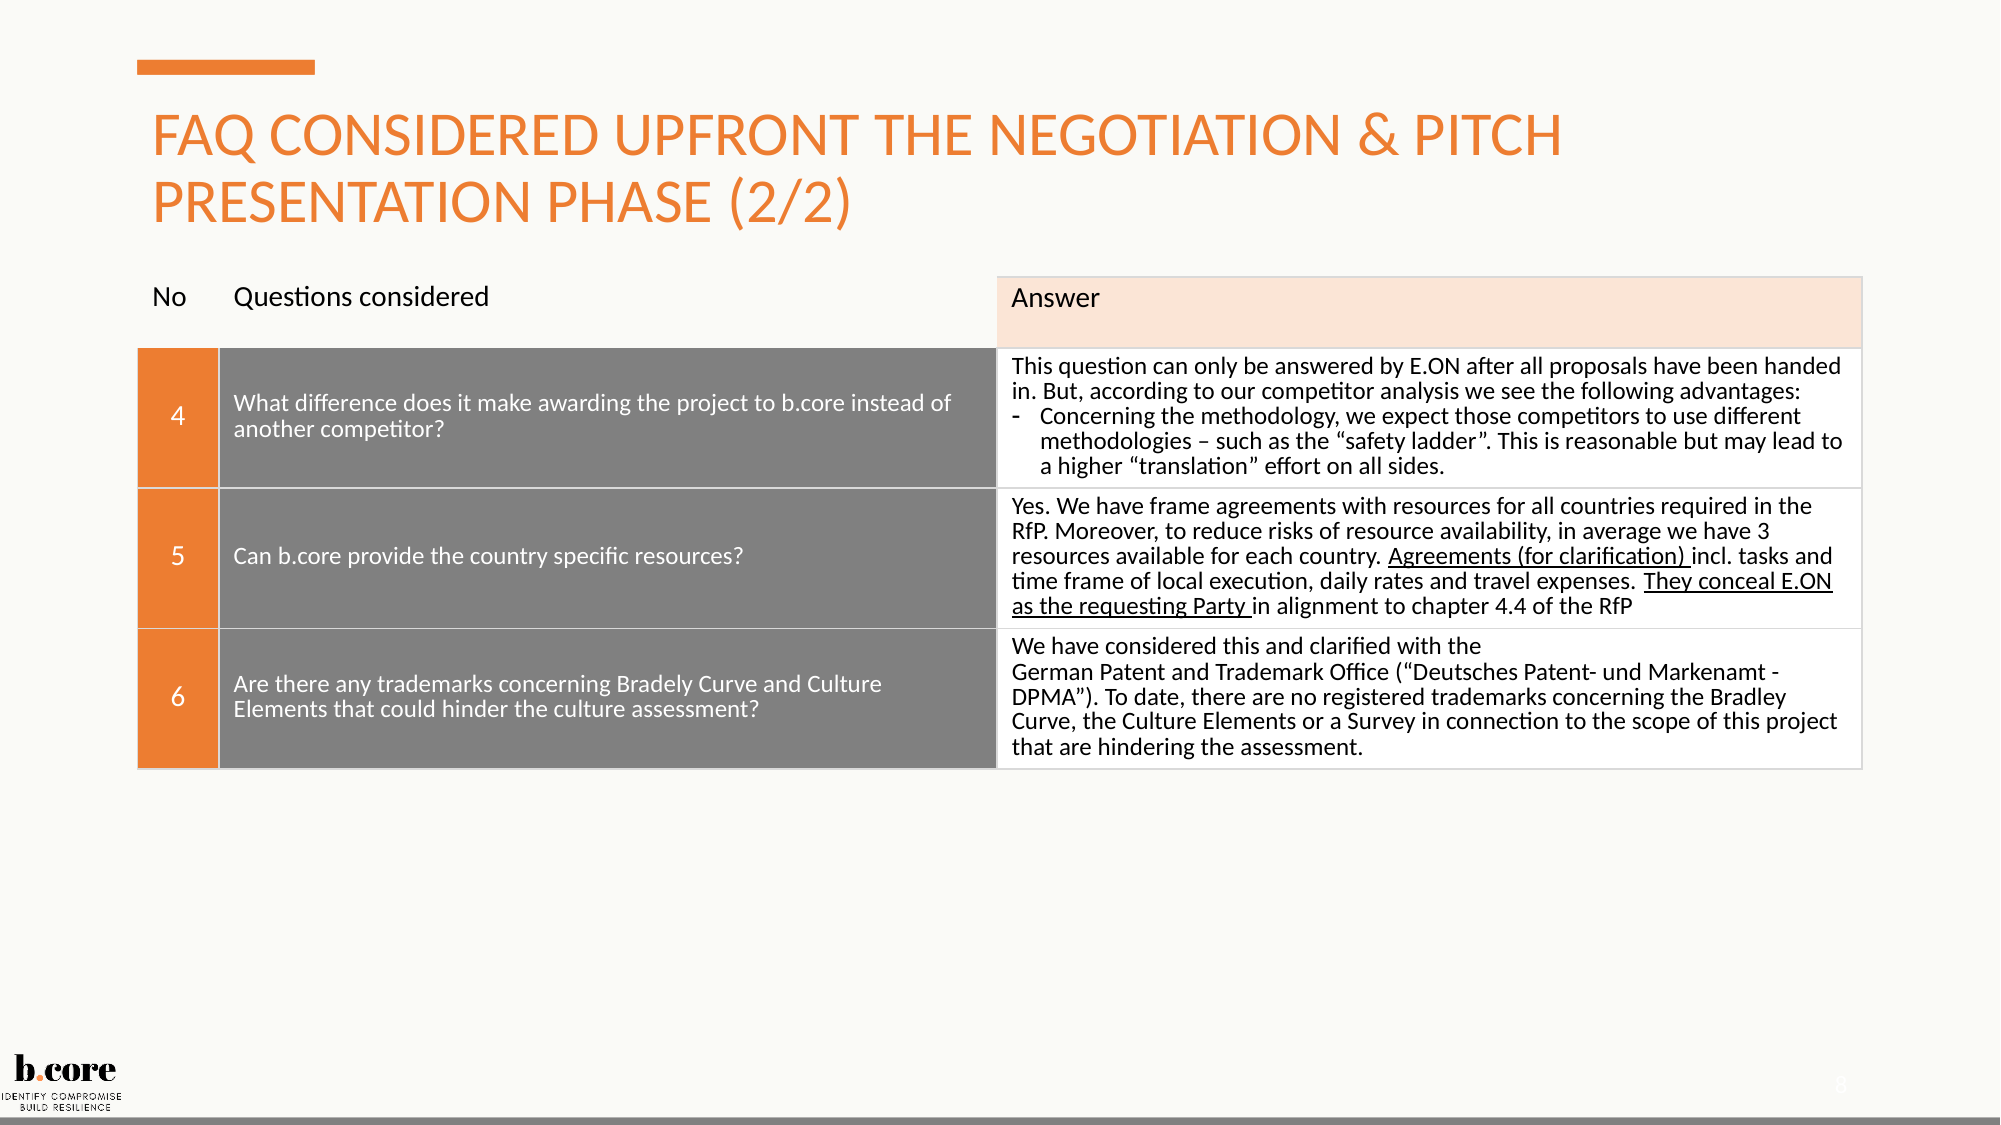

# FAQ considered upfront the Negotiation & Pitch Presentation Phase (2/2)
| No | Questions considered | Answer |
| --- | --- | --- |
| 4 | What difference does it make awarding the project to b.core instead of another competitor? | This question can only be answered by E.ON after all proposals have been handed in. But, according to our competitor analysis we see the following advantages: Concerning the methodology, we expect those competitors to use different methodologies – such as the “safety ladder”. This is reasonable but may lead to a higher “translation” effort on all sides. |
| 5 | Can b.core provide the country specific resources? | Yes. We have frame agreements with resources for all countries required in the RfP. Moreover, to reduce risks of resource availability, in average we have 3 resources available for each country. Agreements (for clarification) incl. tasks and time frame of local execution, daily rates and travel expenses. They conceal E.ON as the requesting Party in alignment to chapter 4.4 of the RfP |
| 6 | Are there any trademarks concerning Bradely Curve and Culture Elements that could hinder the culture assessment? | We have considered this and clarified with the German Patent and Trademark Office (“Deutsches Patent- und Markenamt - DPMA”). To date, there are no registered trademarks concerning the Bradley Curve, the Culture Elements or a Survey in connection to the scope of this project that are hindering the assessment. |
8